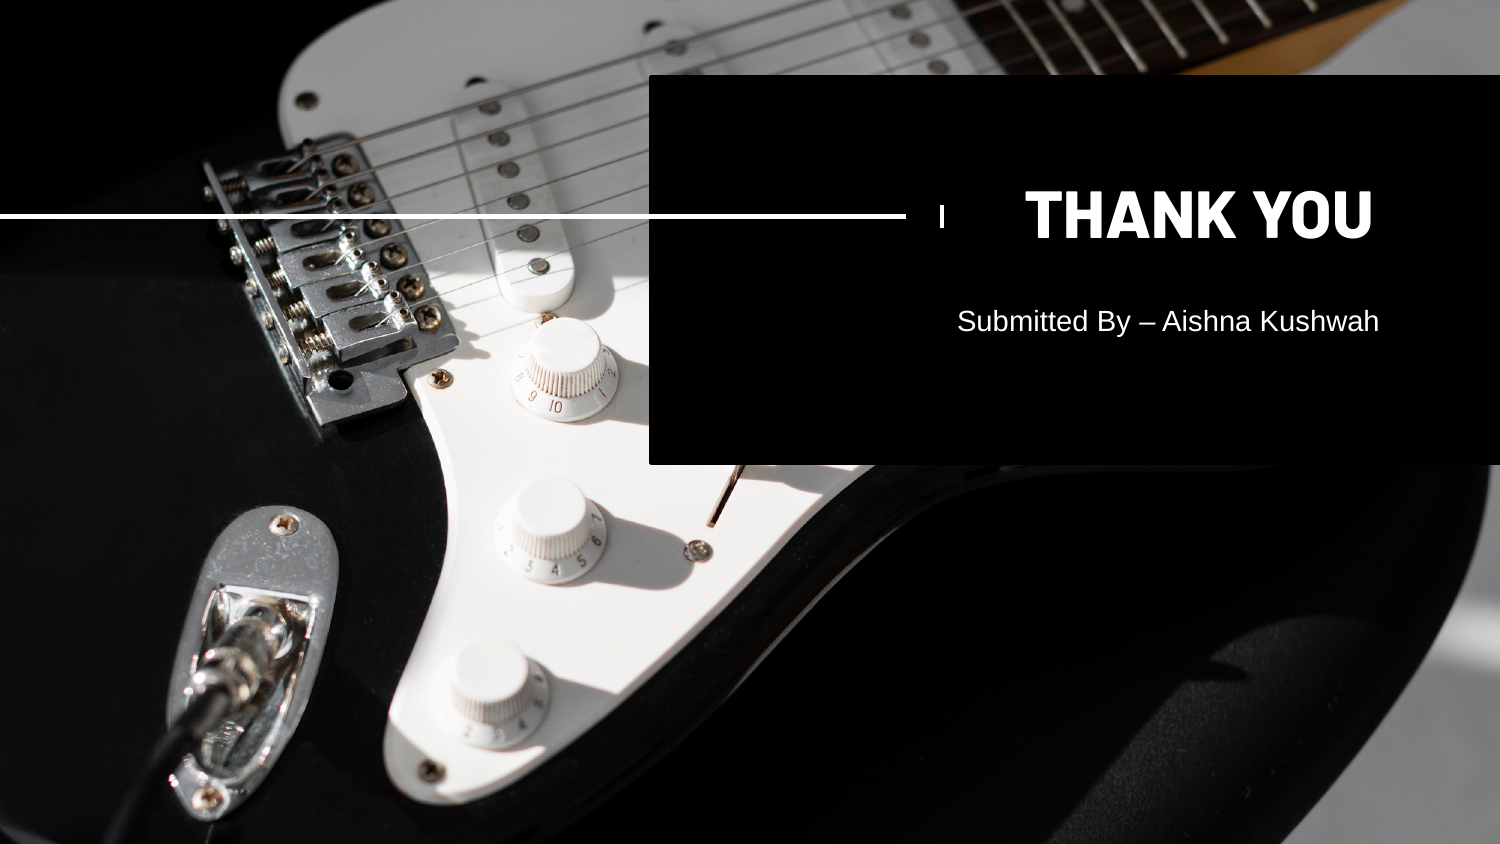

THANK YOU
Submitted By – Aishna Kushwah